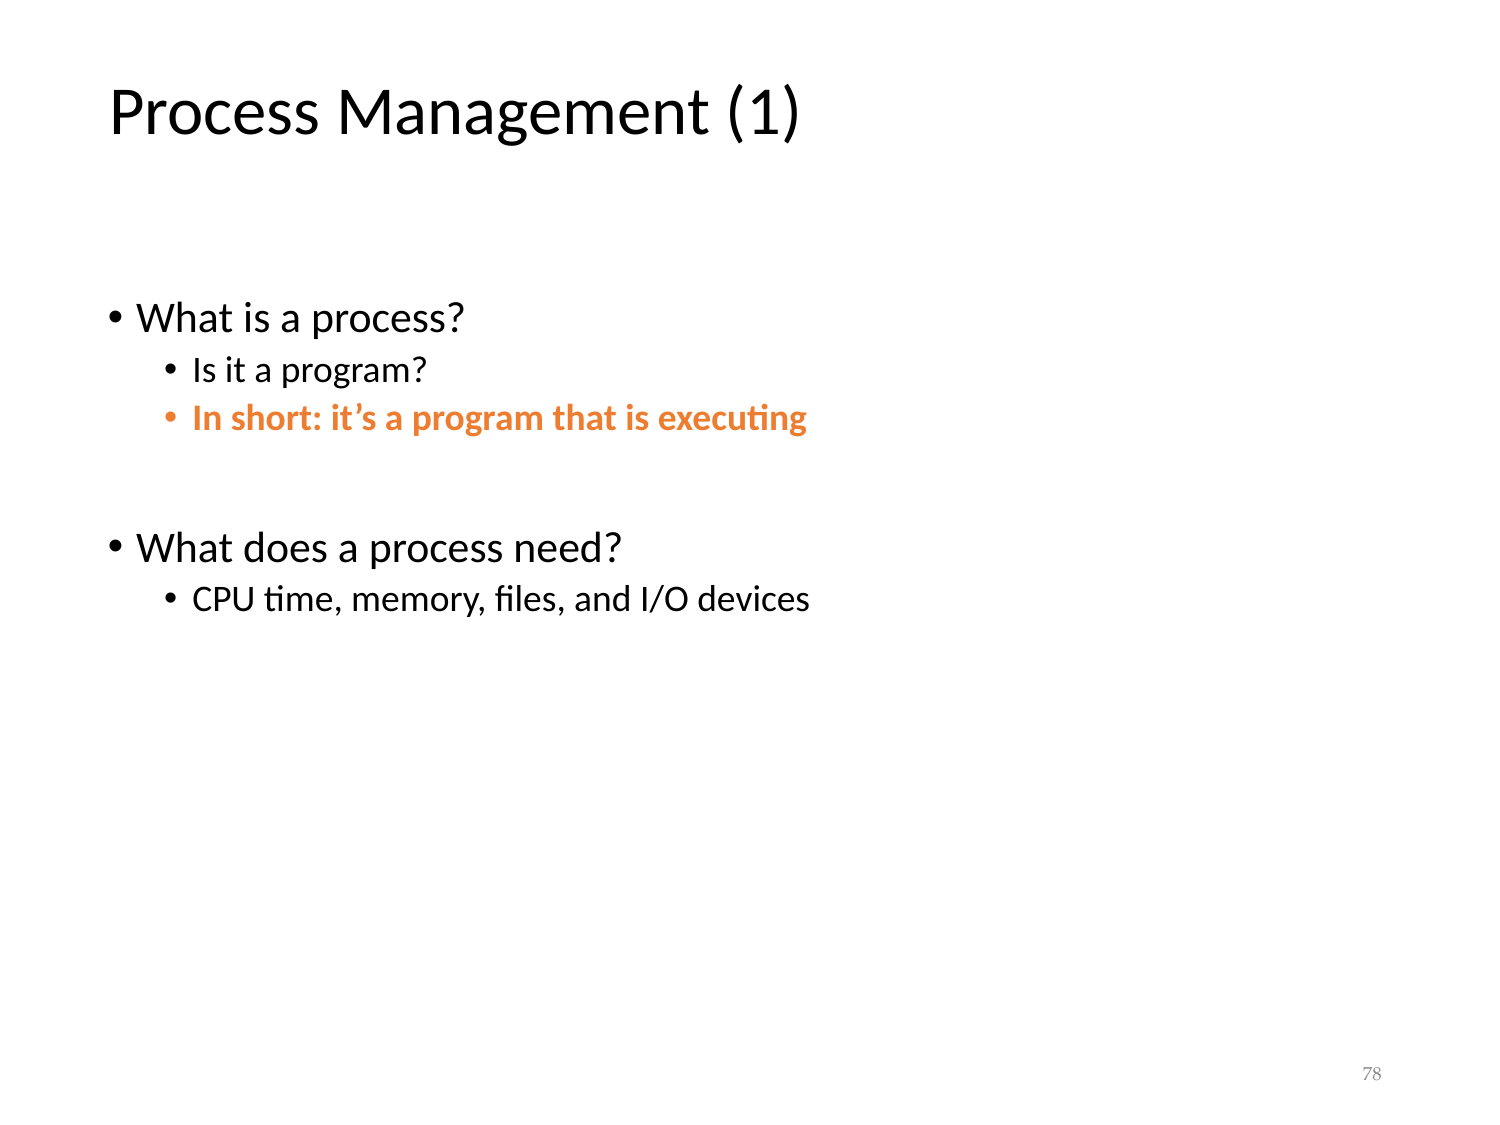

# Process Management (1)
What is a process?
Is it a program?
In short: it’s a program that is executing

What does a process need?
CPU time, memory, files, and I/O devices
78